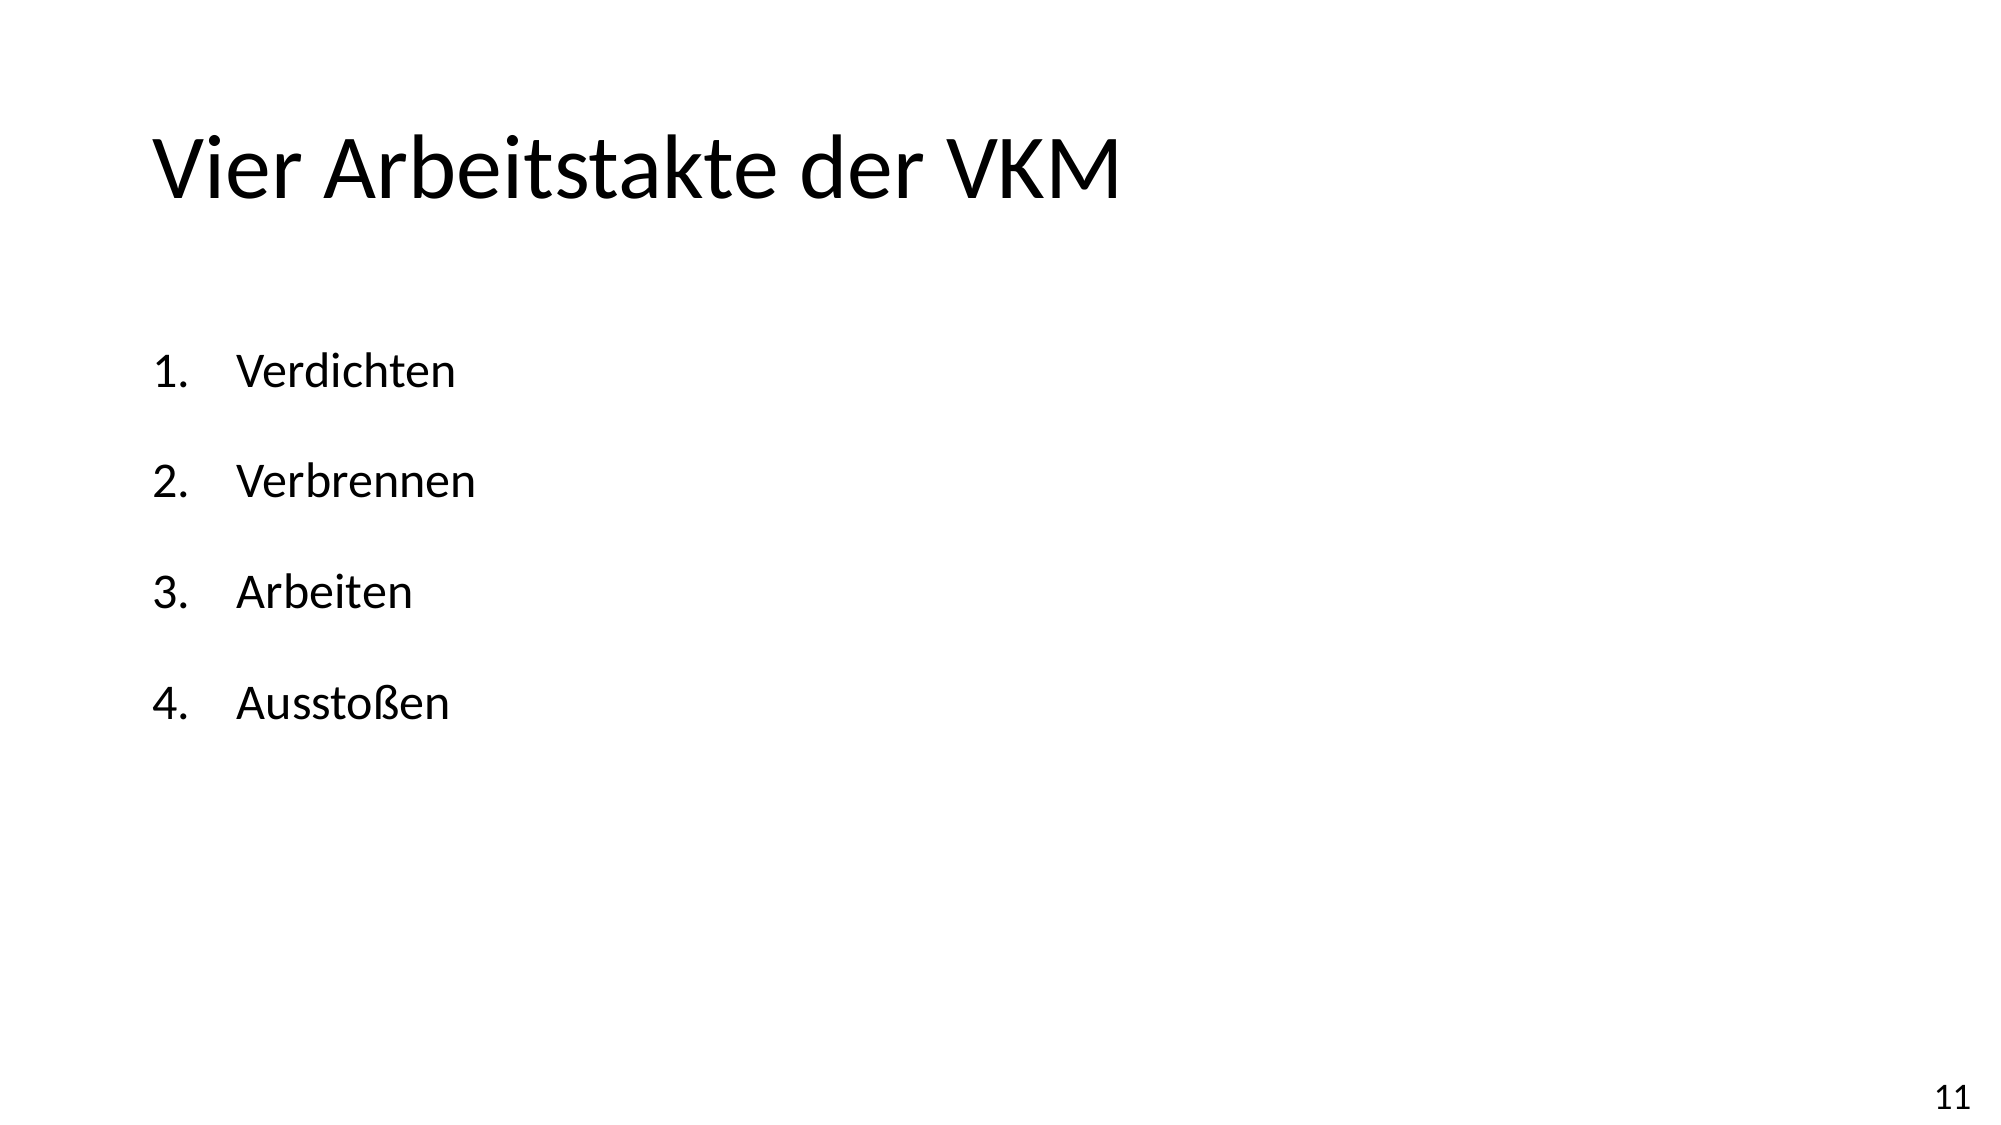

# Vier Arbeitstakte der VKM
Verdichten
Verbrennen
Arbeiten
Ausstoßen
11